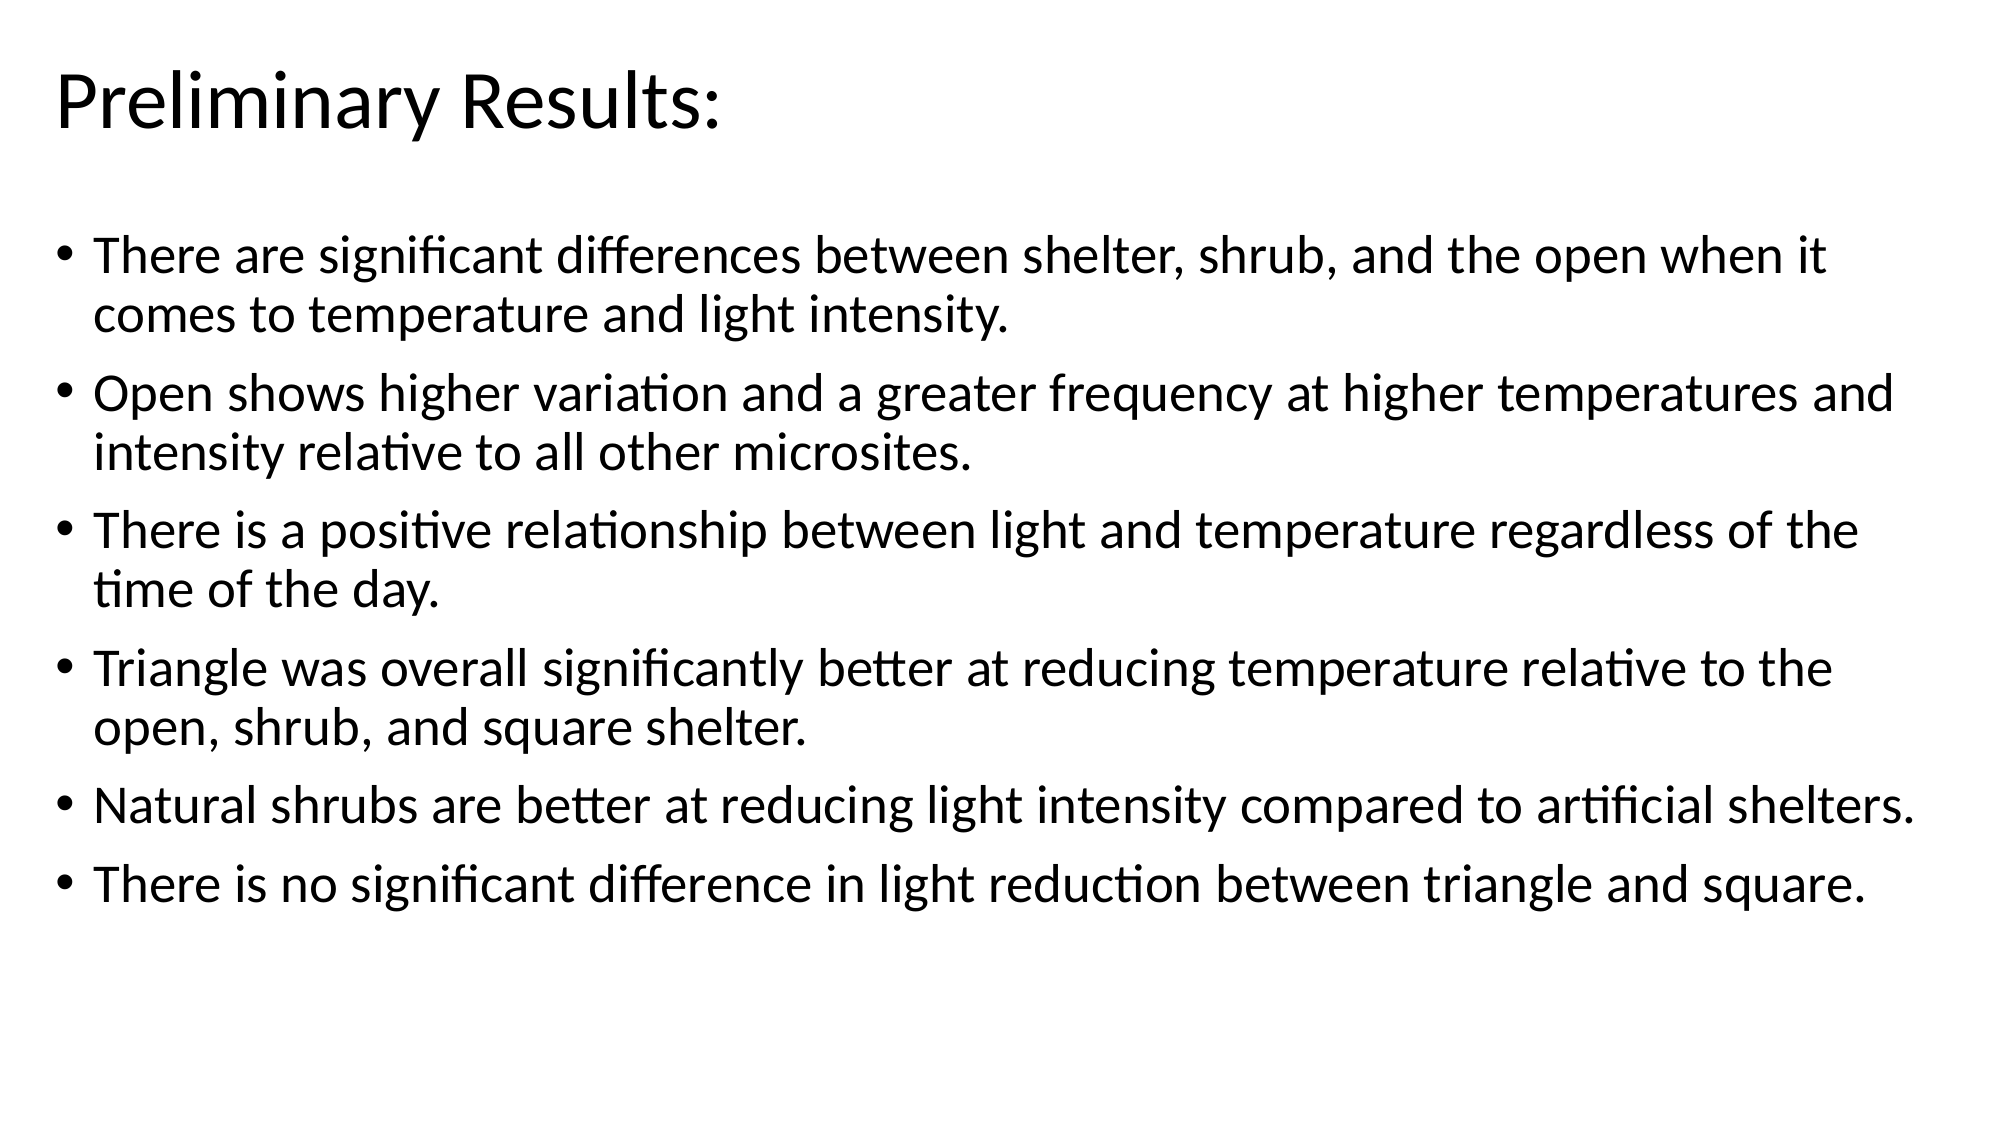

Preliminary Results:

There are significant differences between shelter, shrub, and the open when it comes to temperature and light intensity.
Open shows higher variation and a greater frequency at higher temperatures and intensity relative to all other microsites.
There is a positive relationship between light and temperature regardless of the time of the day.
Triangle was overall significantly better at reducing temperature relative to the open, shrub, and square shelter.
Natural shrubs are better at reducing light intensity compared to artificial shelters.
There is no significant difference in light reduction between triangle and square.